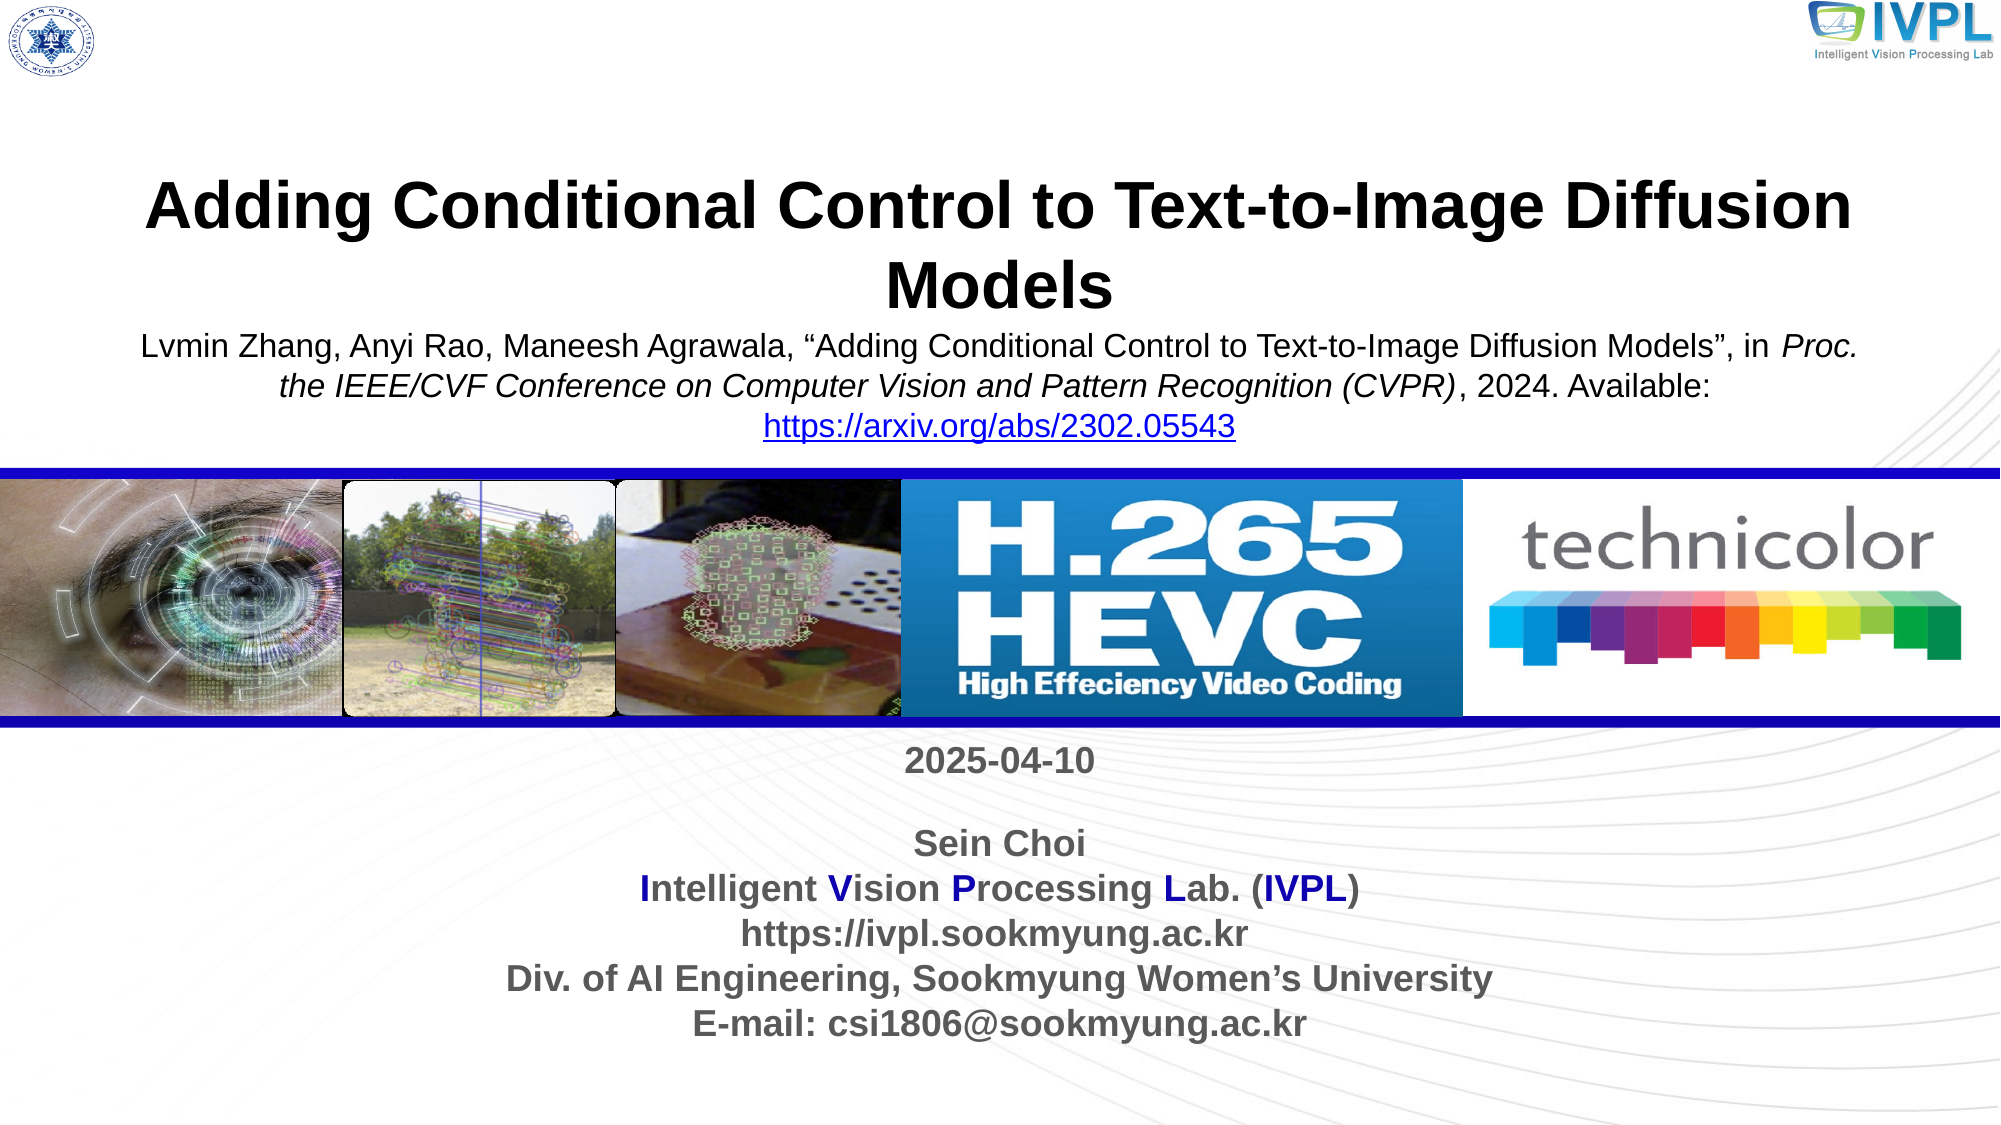

Adding Conditional Control to Text-to-Image Diffusion Models
Lvmin Zhang, Anyi Rao, Maneesh Agrawala, “Adding Conditional Control to Text-to-Image Diffusion Models”, in Proc. the IEEE/CVF Conference on Computer Vision and Pattern Recognition (CVPR), 2024. Available: https://arxiv.org/abs/2302.05543
2025-04-10
Sein Choi
Intelligent Vision Processing Lab. (IVPL)
https://ivpl.sookmyung.ac.kr
Div. of AI Engineering, Sookmyung Women’s University
E-mail: csi1806@sookmyung.ac.kr